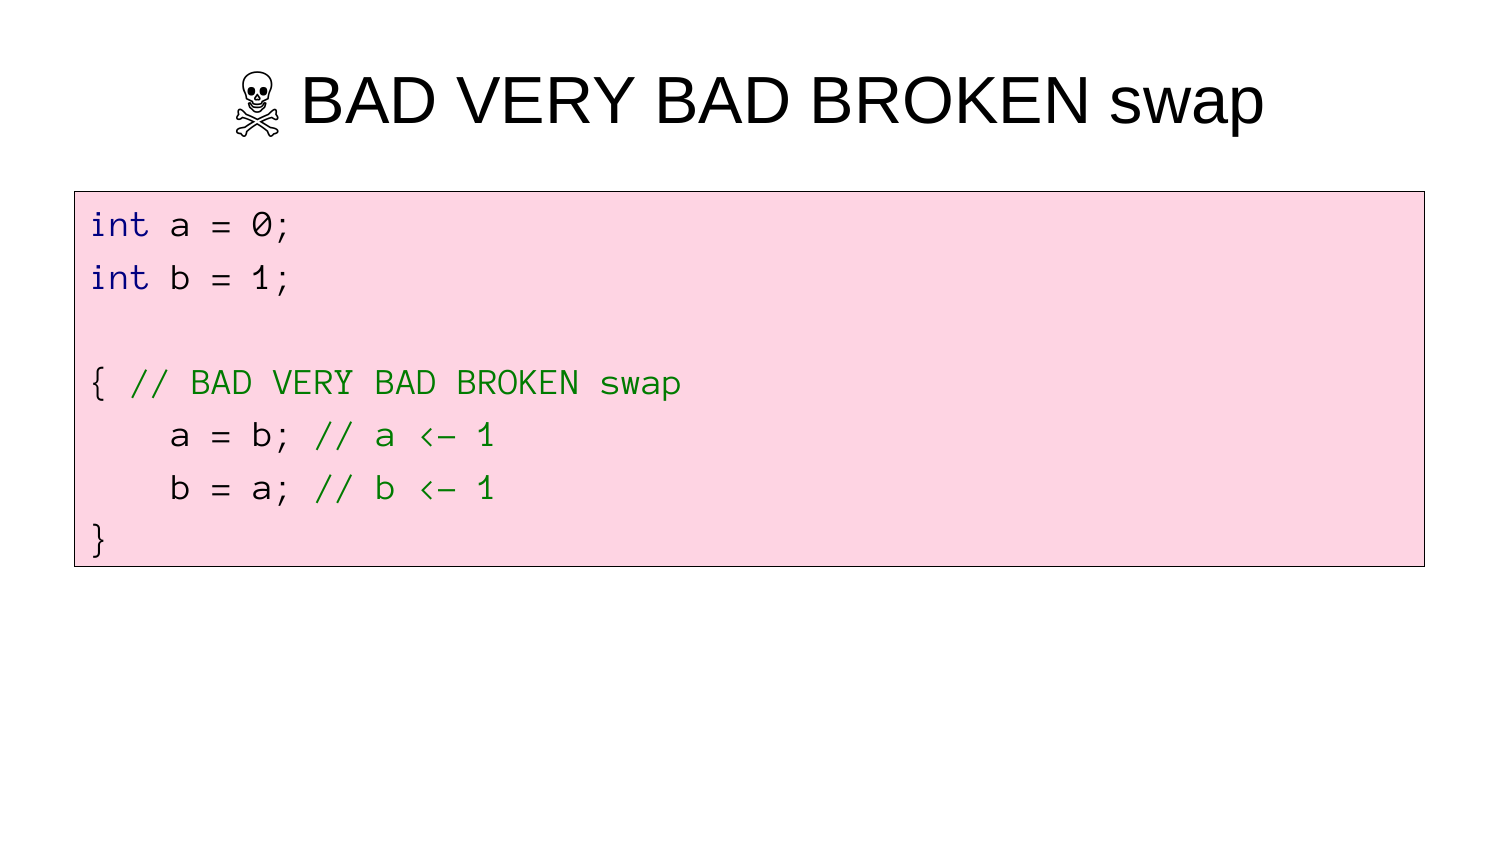

# ☠️ BAD VERY BAD BROKEN swap
int a = 0;
int b = 1;

{ // BAD VERY BAD BROKEN swap
    a = b; // a <- 1
    b = a; // b <- 1
}